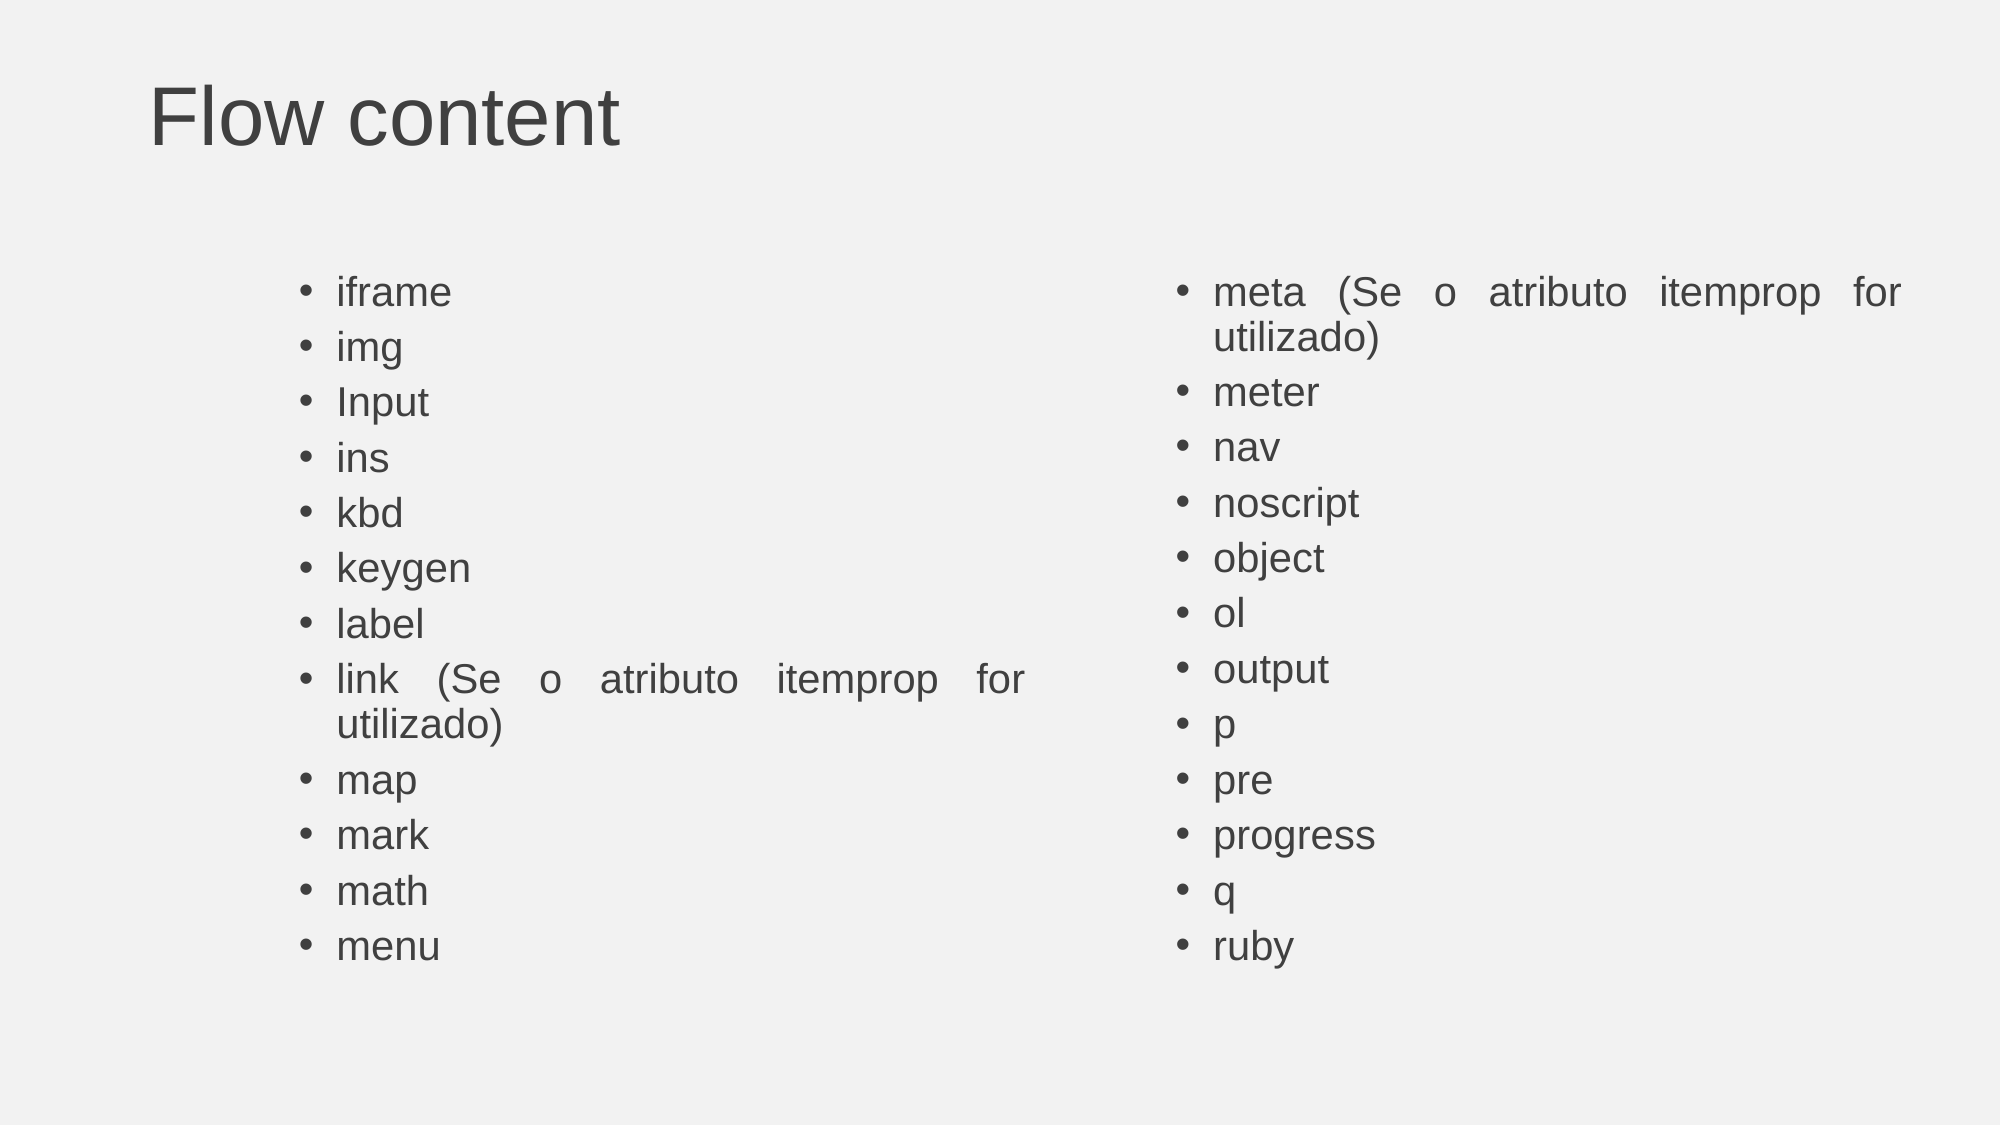

# Flow content
iframe
img
Input
ins
kbd
keygen
label
link (Se o atributo itemprop for utilizado)
map
mark
math
menu
meta (Se o atributo itemprop for utilizado)
meter
nav
noscript
object
ol
output
p
pre
progress
q
ruby